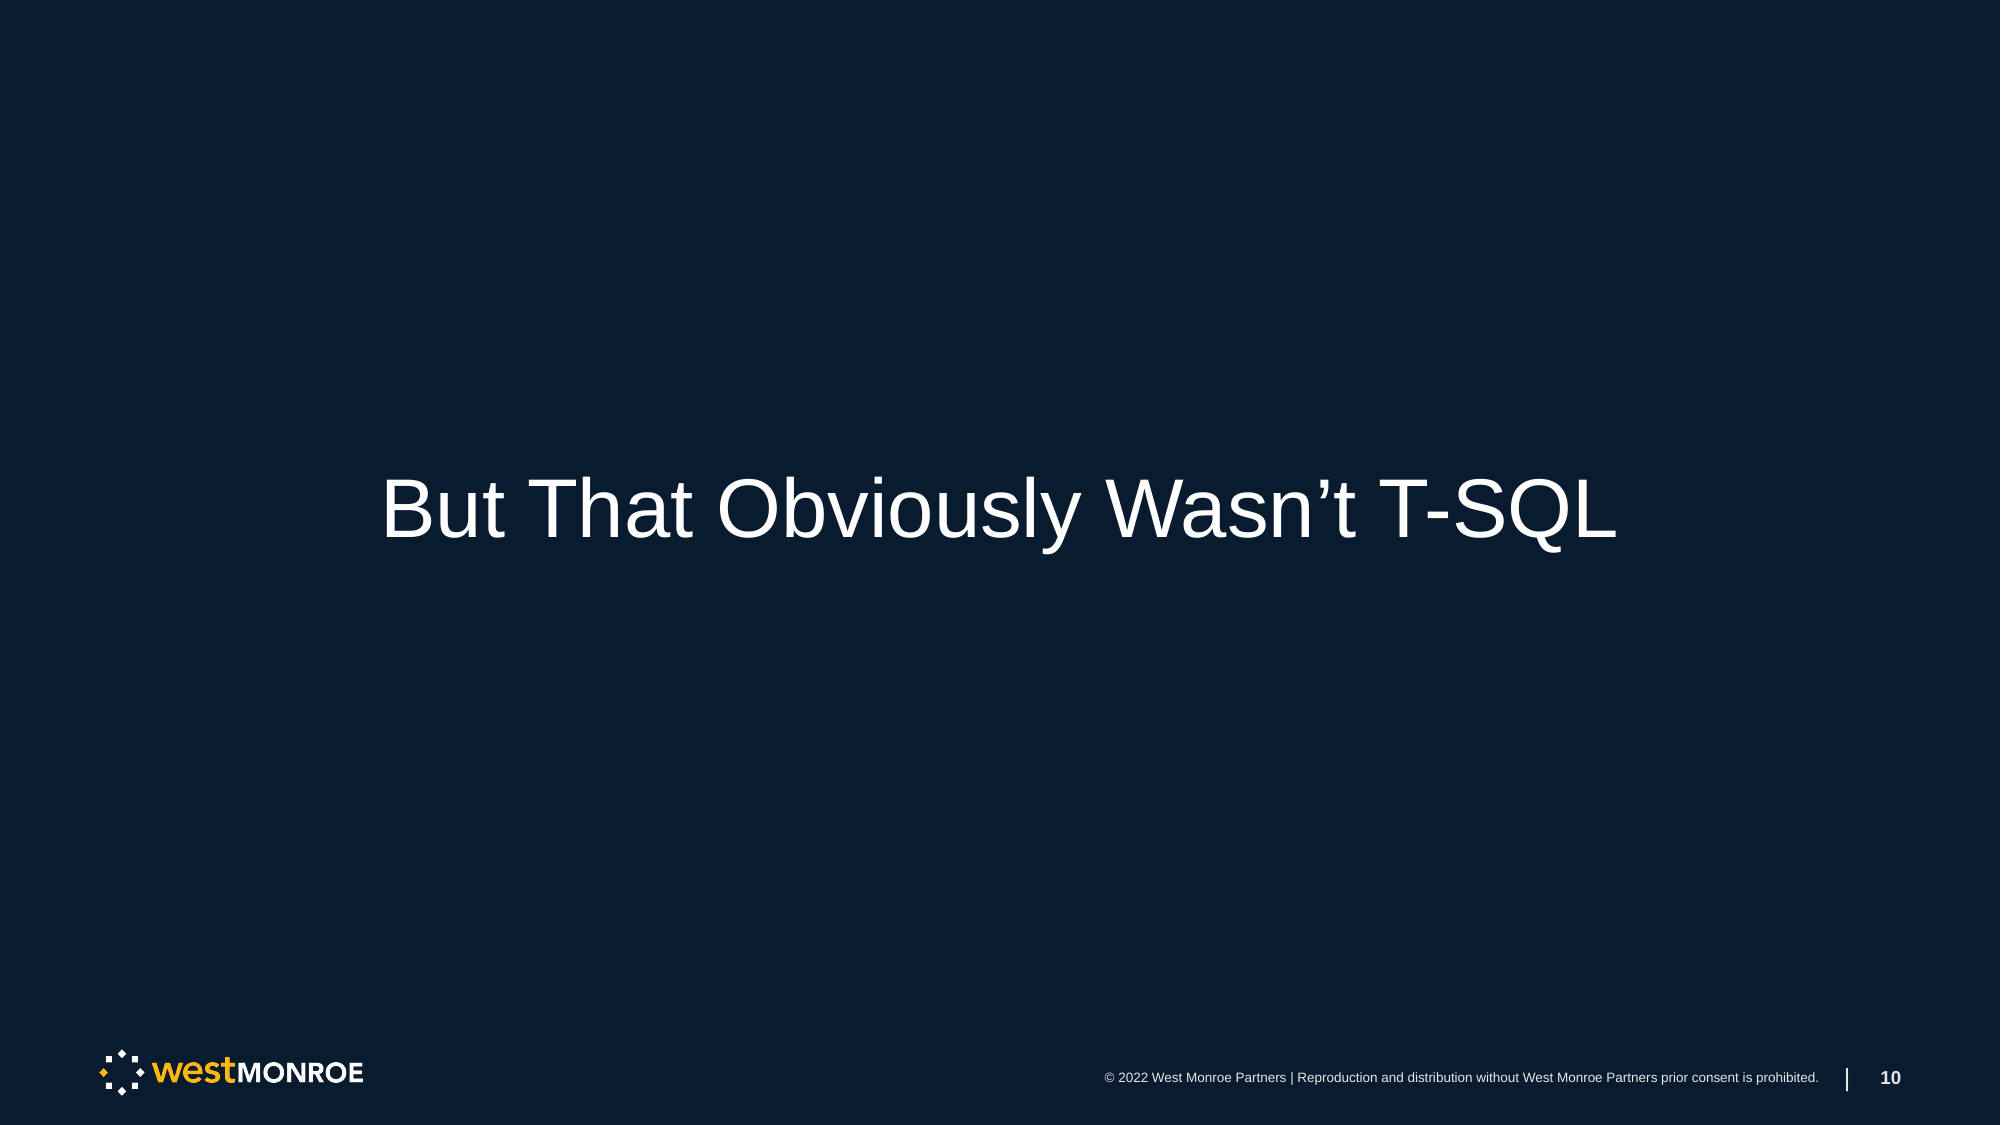

But That Obviously Wasn’t T-SQL
© 2022 West Monroe Partners | Reproduction and distribution without West Monroe Partners prior consent is prohibited.
|
10